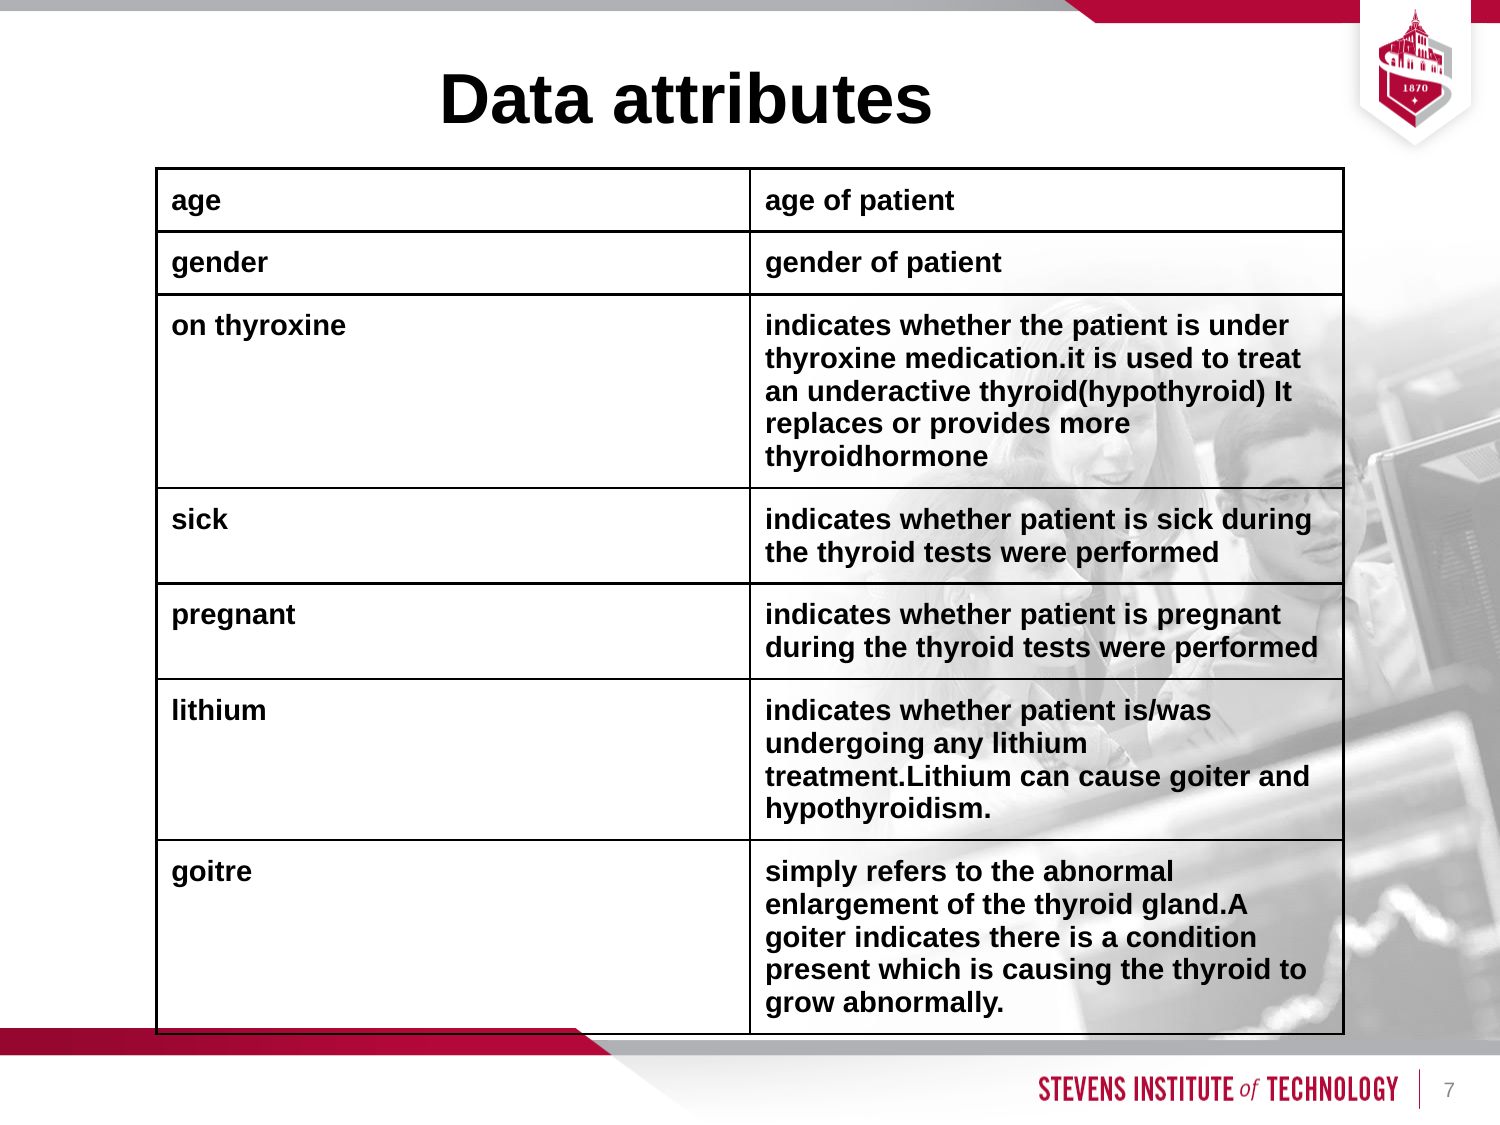

# Data attributes
| age | age of patient |
| --- | --- |
| gender | gender of patient |
| on thyroxine | indicates whether the patient is under thyroxine medication.it is used to treat an underactive thyroid(hypothyroid) It replaces or provides more thyroidhormone |
| sick | indicates whether patient is sick during the thyroid tests were performed |
| pregnant | indicates whether patient is pregnant during the thyroid tests were performed |
| lithium | indicates whether patient is/was undergoing any lithium treatment.Lithium can cause goiter and hypothyroidism. |
| goitre | simply refers to the abnormal enlargement of the thyroid gland.A goiter indicates there is a condition present which is causing the thyroid to grow abnormally. |
7